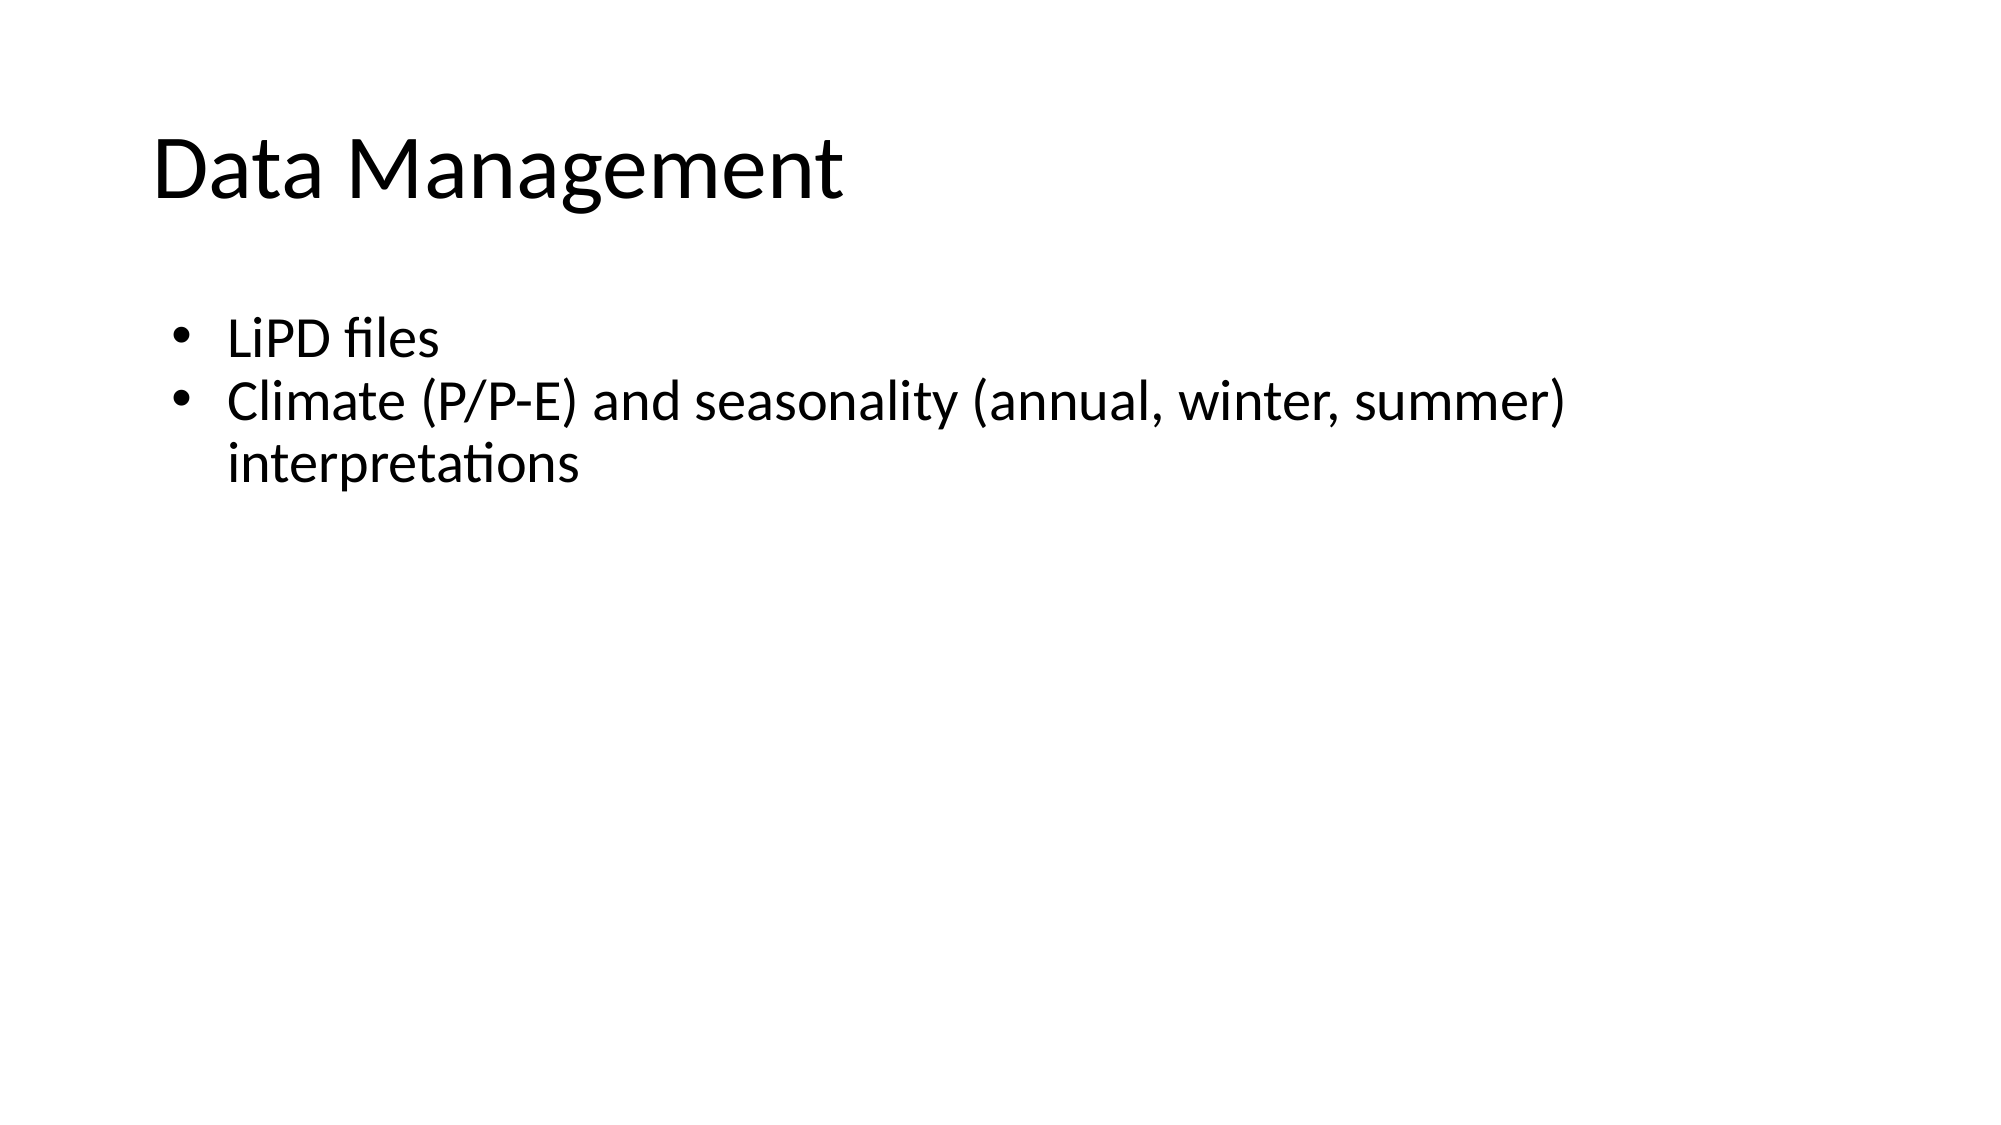

# Data Management
LiPD files
Climate (P/P-E) and seasonality (annual, winter, summer) interpretations